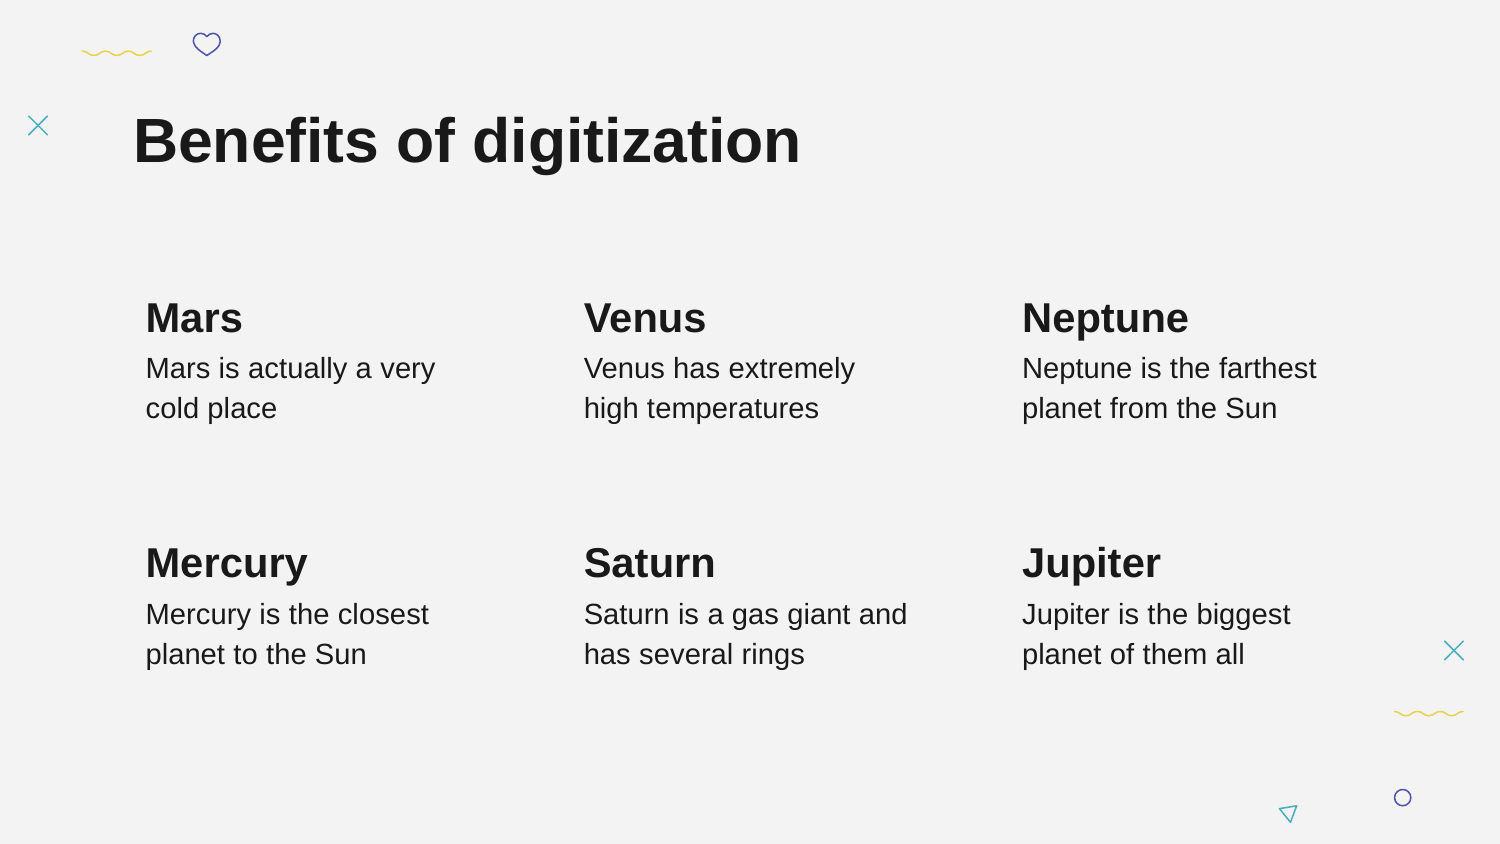

# Benefits of digitization
Mars
Venus
Neptune
Mars is actually a very cold place
Venus has extremely high temperatures
Neptune is the farthest planet from the Sun
Mercury
Saturn
Jupiter
Mercury is the closest planet to the Sun
Saturn is a gas giant and has several rings
Jupiter is the biggest planet of them all